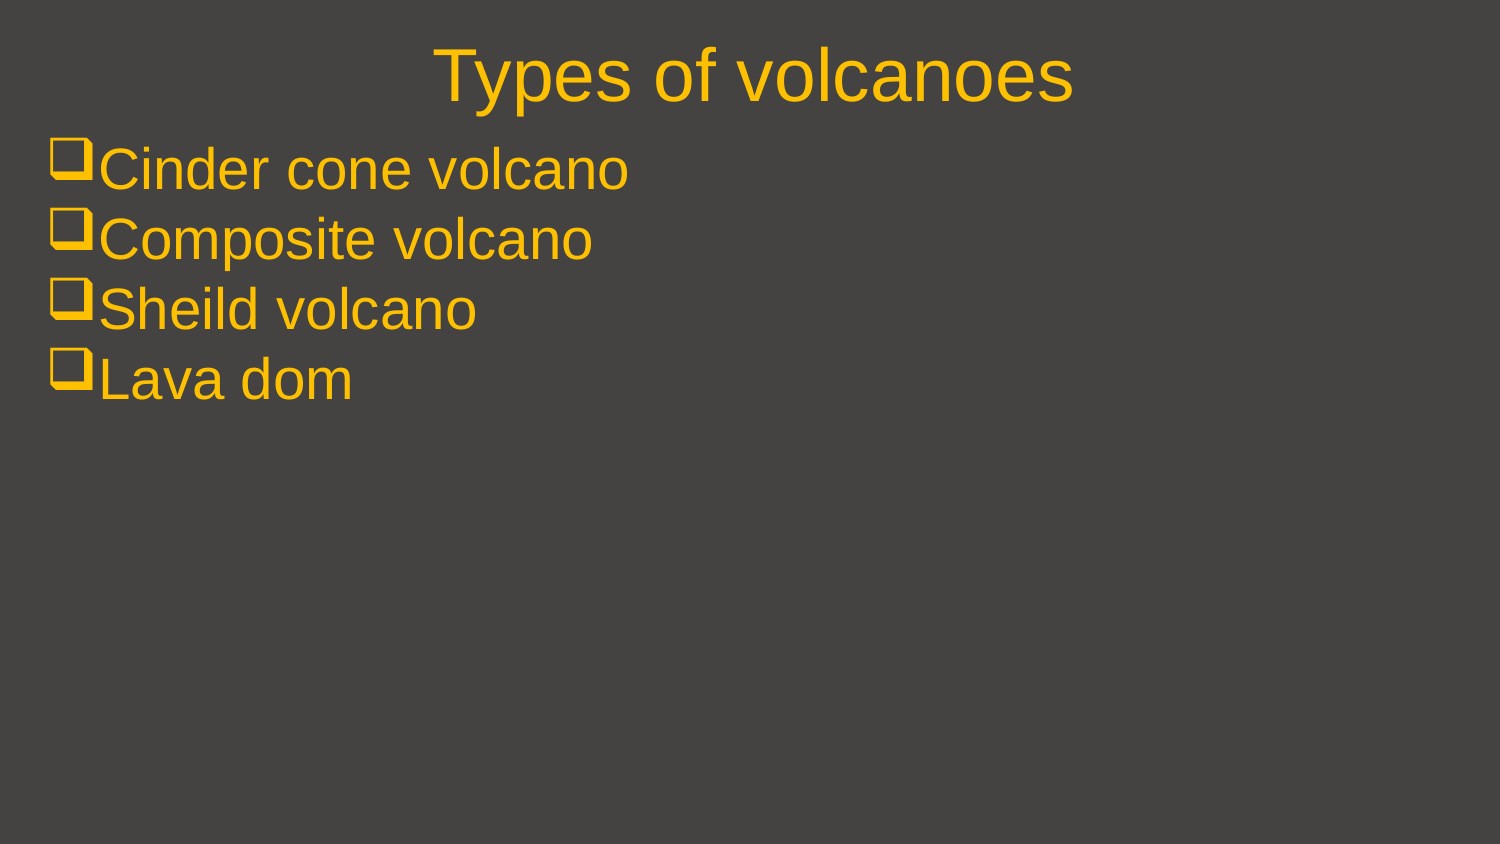

# Types of volcanoes
Cinder cone volcano
Composite volcano
Sheild volcano
Lava dom